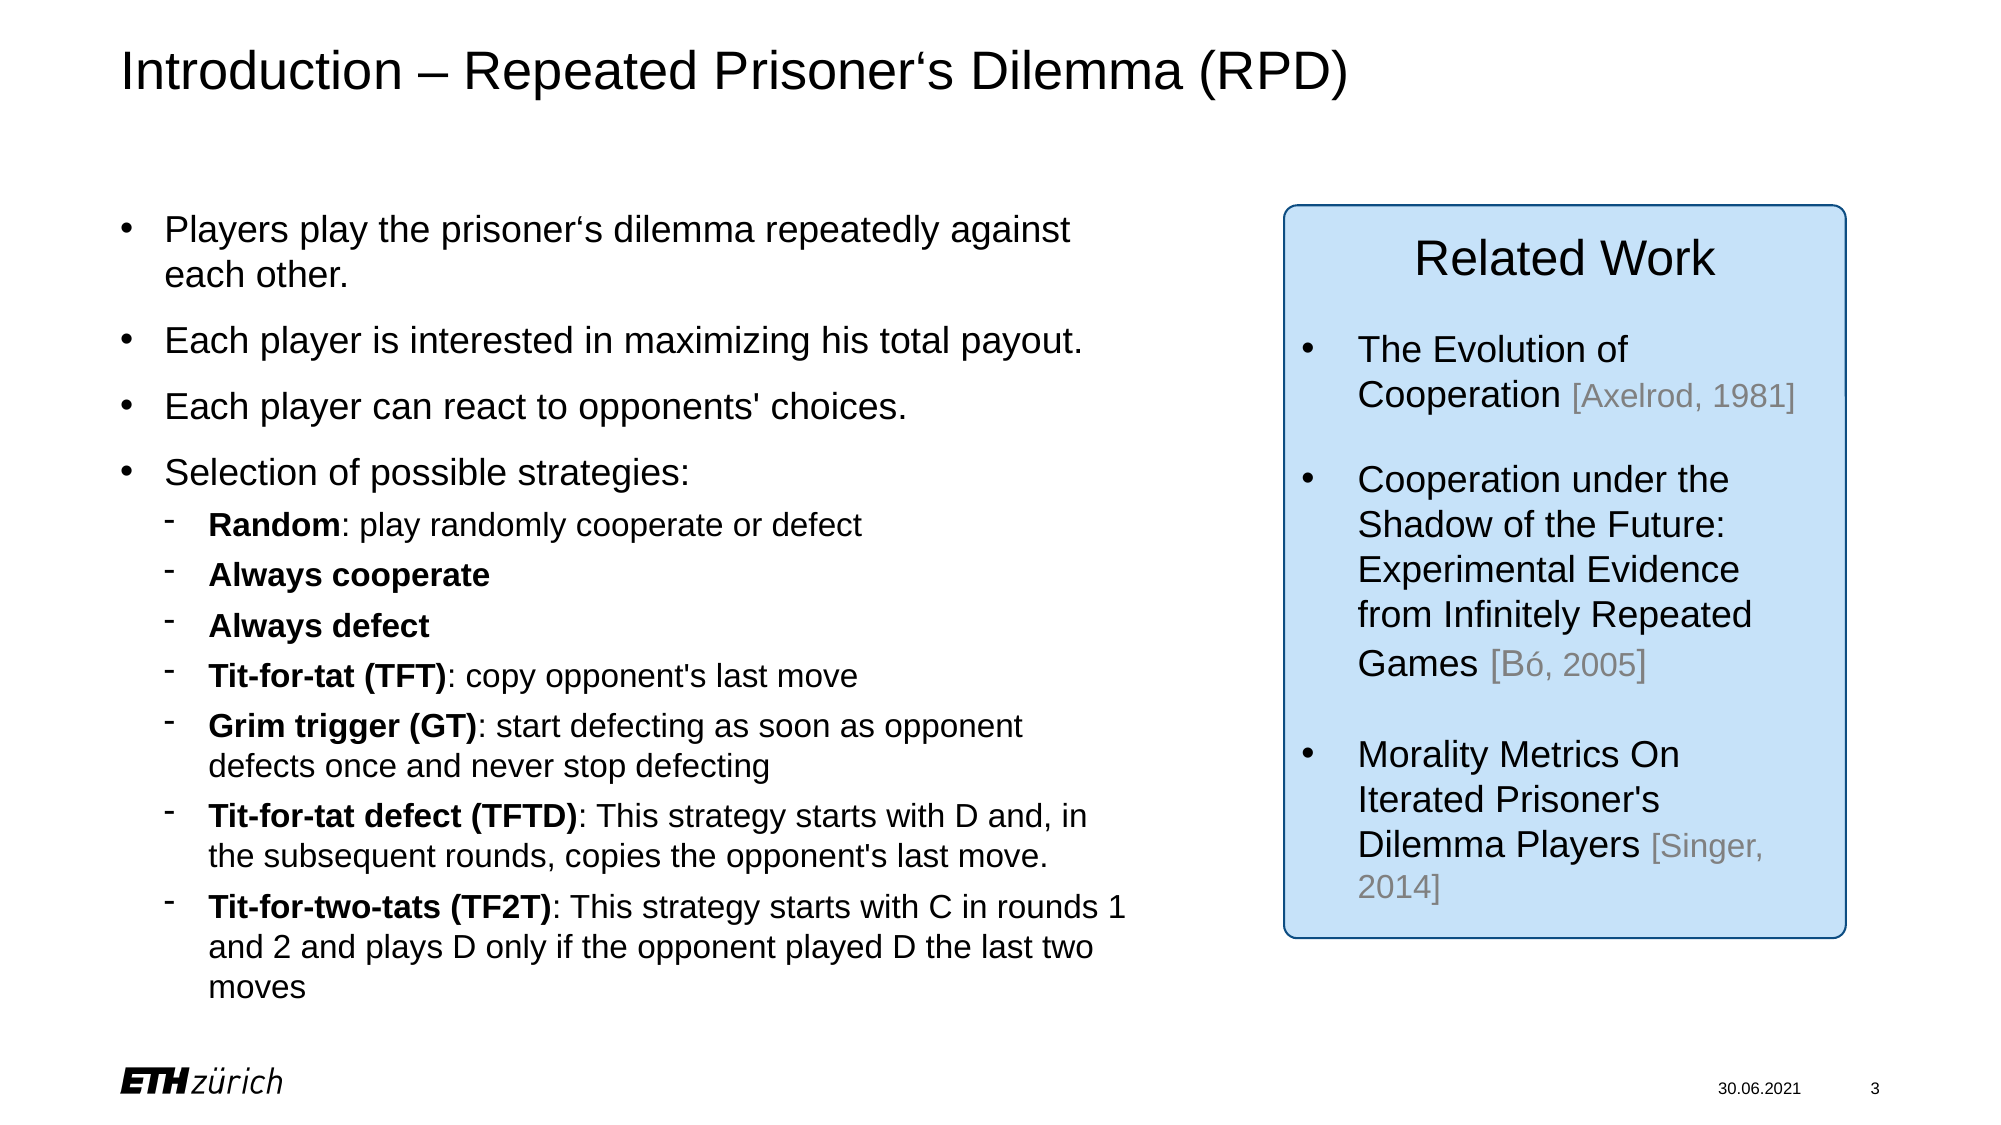

# Introduction – Repeated Prisoner‘s Dilemma (RPD)
Players play the prisoner‘s dilemma repeatedly against each other.
Each player is interested in maximizing his total payout.
Each player can react to opponents' choices.
Selection of possible strategies:
Random: play randomly cooperate or defect
Always cooperate
Always defect
Tit-for-tat (TFT): copy opponent's last move
Grim trigger (GT): start defecting as soon as opponent defects once and never stop defecting
Tit-for-tat defect (TFTD): This strategy starts with D and, in the subsequent rounds, copies the opponent's last move.
Tit-for-two-tats (TF2T): This strategy starts with C in rounds 1 and 2 and plays D only if the opponent played D the last two moves

Related Work
The Evolution of Cooperation [Axelrod, 1981]

Cooperation under the Shadow of the Future: Experimental Evidence from Infinitely Repeated Games [Bó, 2005]

Morality Metrics On Iterated Prisoner's Dilemma Players [Singer, 2014]
30.06.2021
3